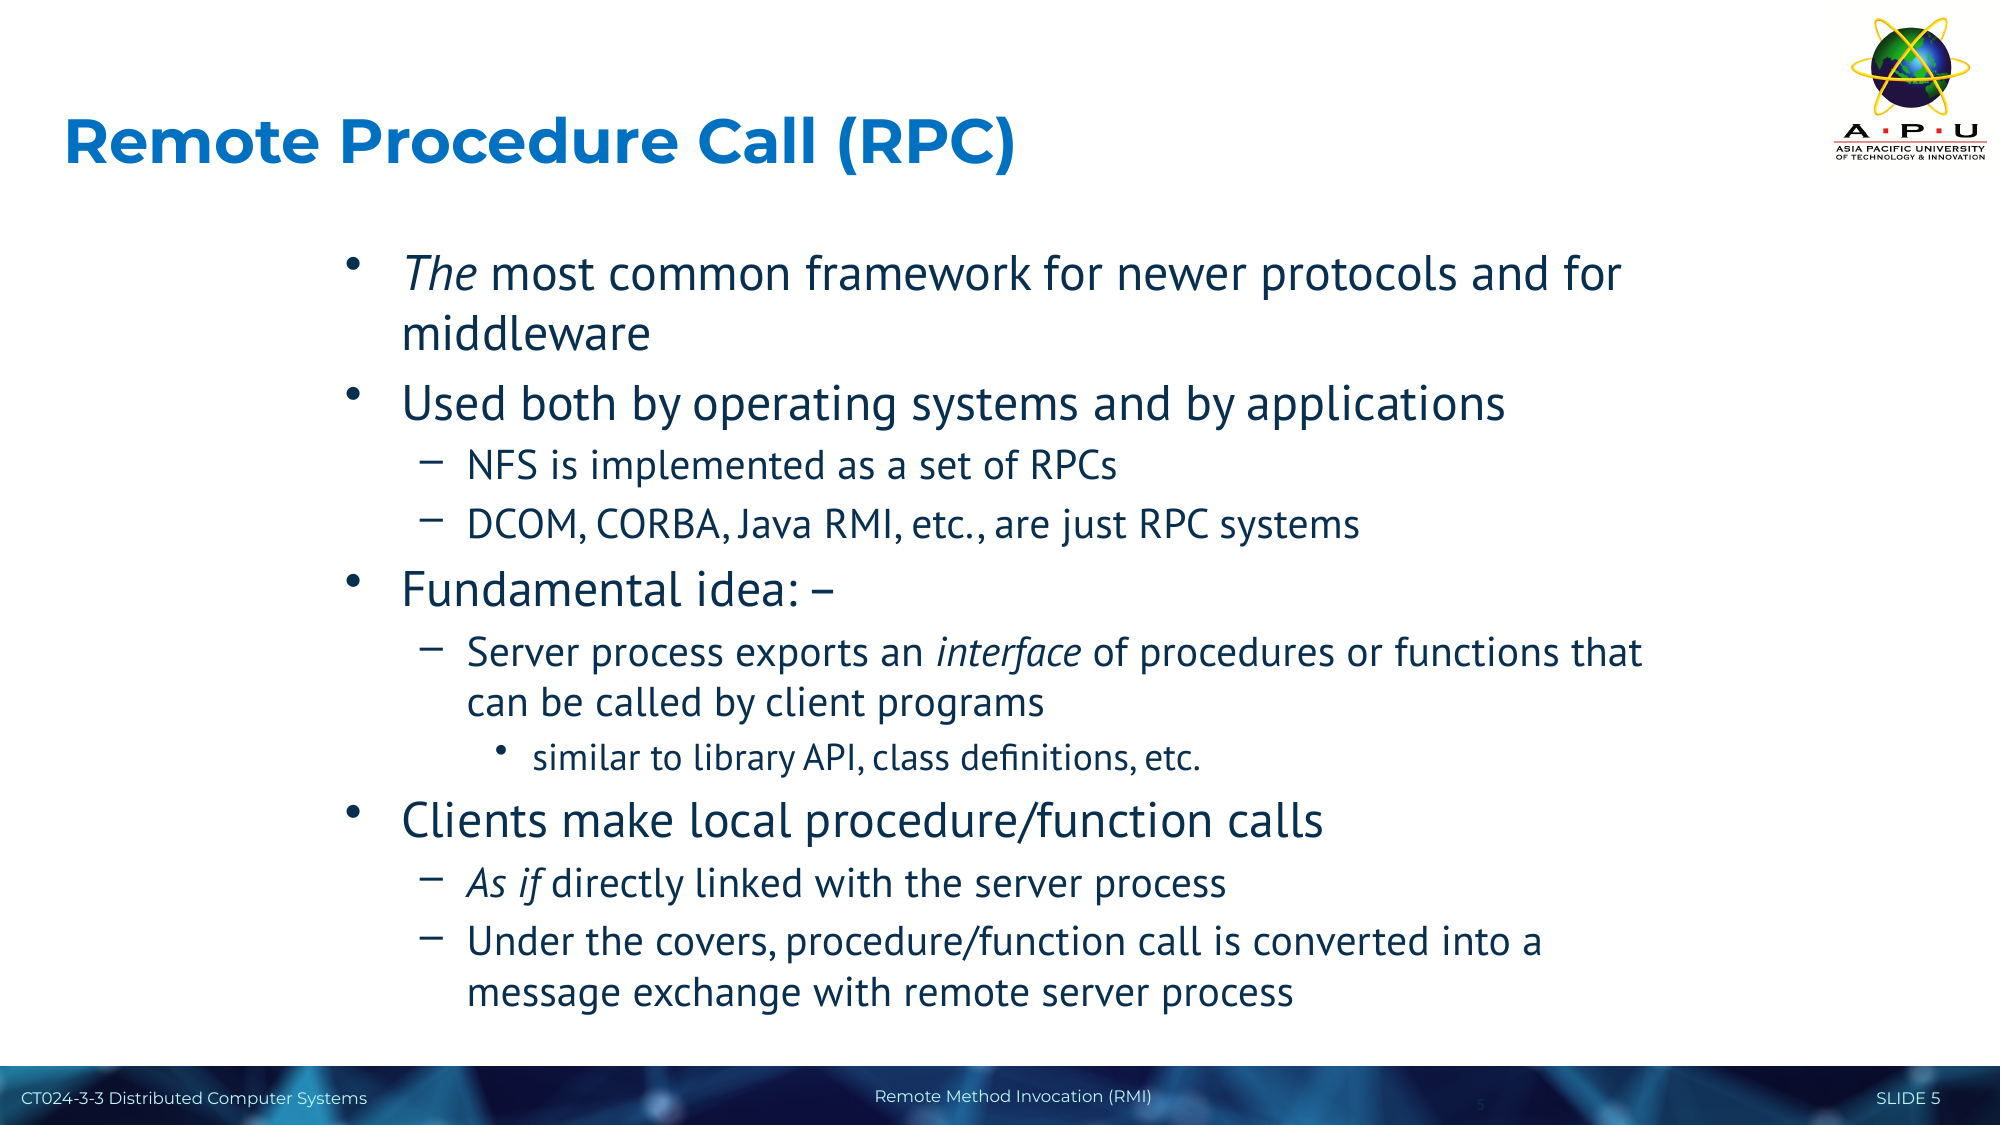

# Remote Procedure Call (RPC)
The most common framework for newer protocols and for middleware
Used both by operating systems and by applications
NFS is implemented as a set of RPCs
DCOM, CORBA, Java RMI, etc., are just RPC systems
Fundamental idea: –
Server process exports an interface of procedures or functions that can be called by client programs
similar to library API, class definitions, etc.
Clients make local procedure/function calls
As if directly linked with the server process
Under the covers, procedure/function call is converted into a message exchange with remote server process

5